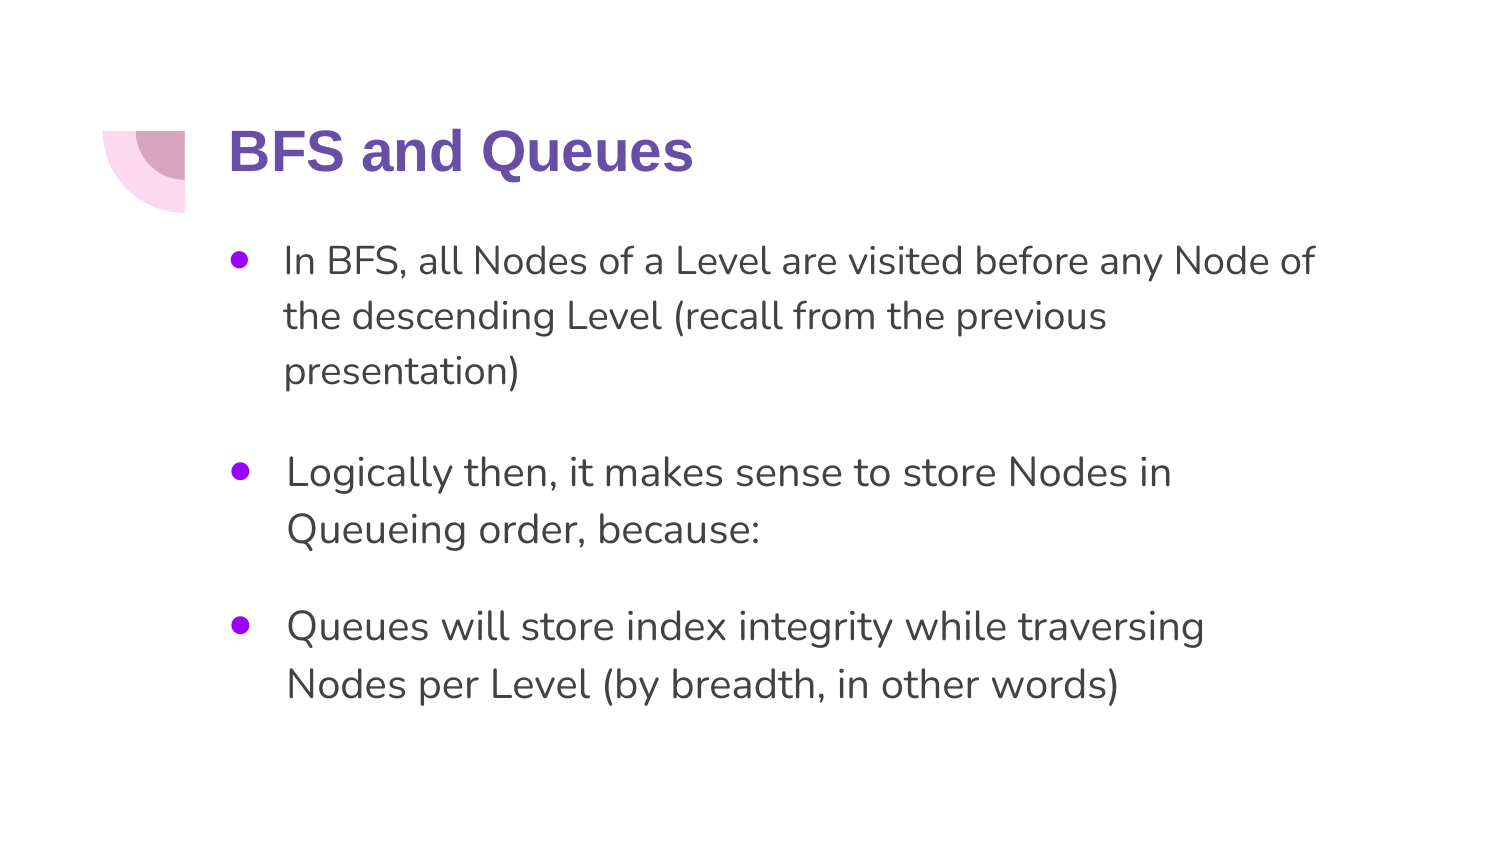

# BFS and Queues
In BFS, all Nodes of a Level are visited before any Node of the descending Level (recall from the previous presentation)
Logically then, it makes sense to store Nodes in Queueing order, because:
Queues will store index integrity while traversing Nodes per Level (by breadth, in other words)